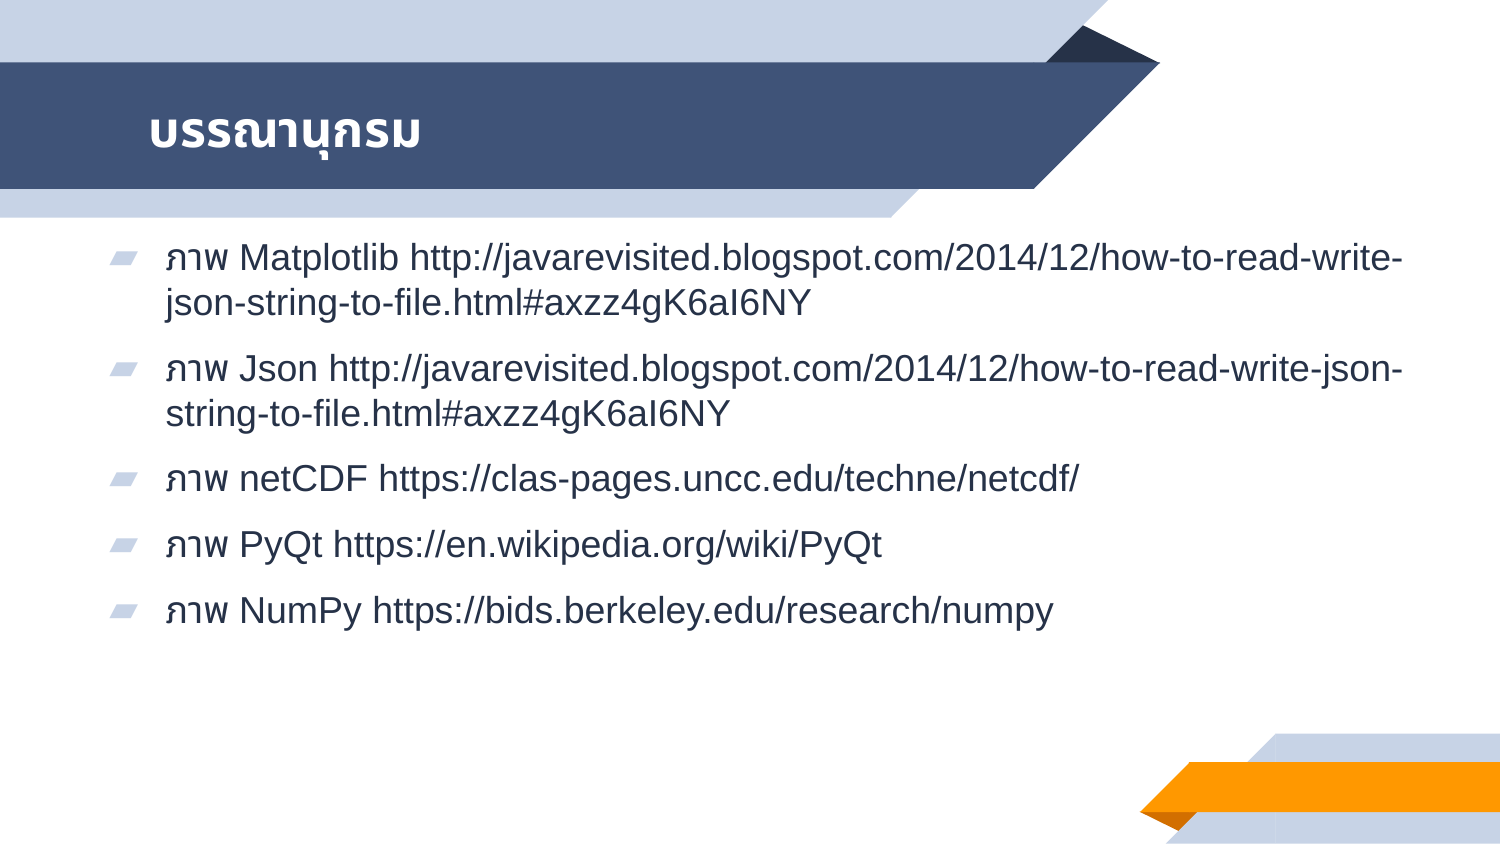

# บรรณานุกรม
ภาพ Matplotlib http://javarevisited.blogspot.com/2014/12/how-to-read-write-json-string-to-file.html#axzz4gK6aI6NY
ภาพ Json http://javarevisited.blogspot.com/2014/12/how-to-read-write-json-string-to-file.html#axzz4gK6aI6NY
ภาพ netCDF https://clas-pages.uncc.edu/techne/netcdf/
ภาพ PyQt https://en.wikipedia.org/wiki/PyQt
ภาพ NumPy https://bids.berkeley.edu/research/numpy